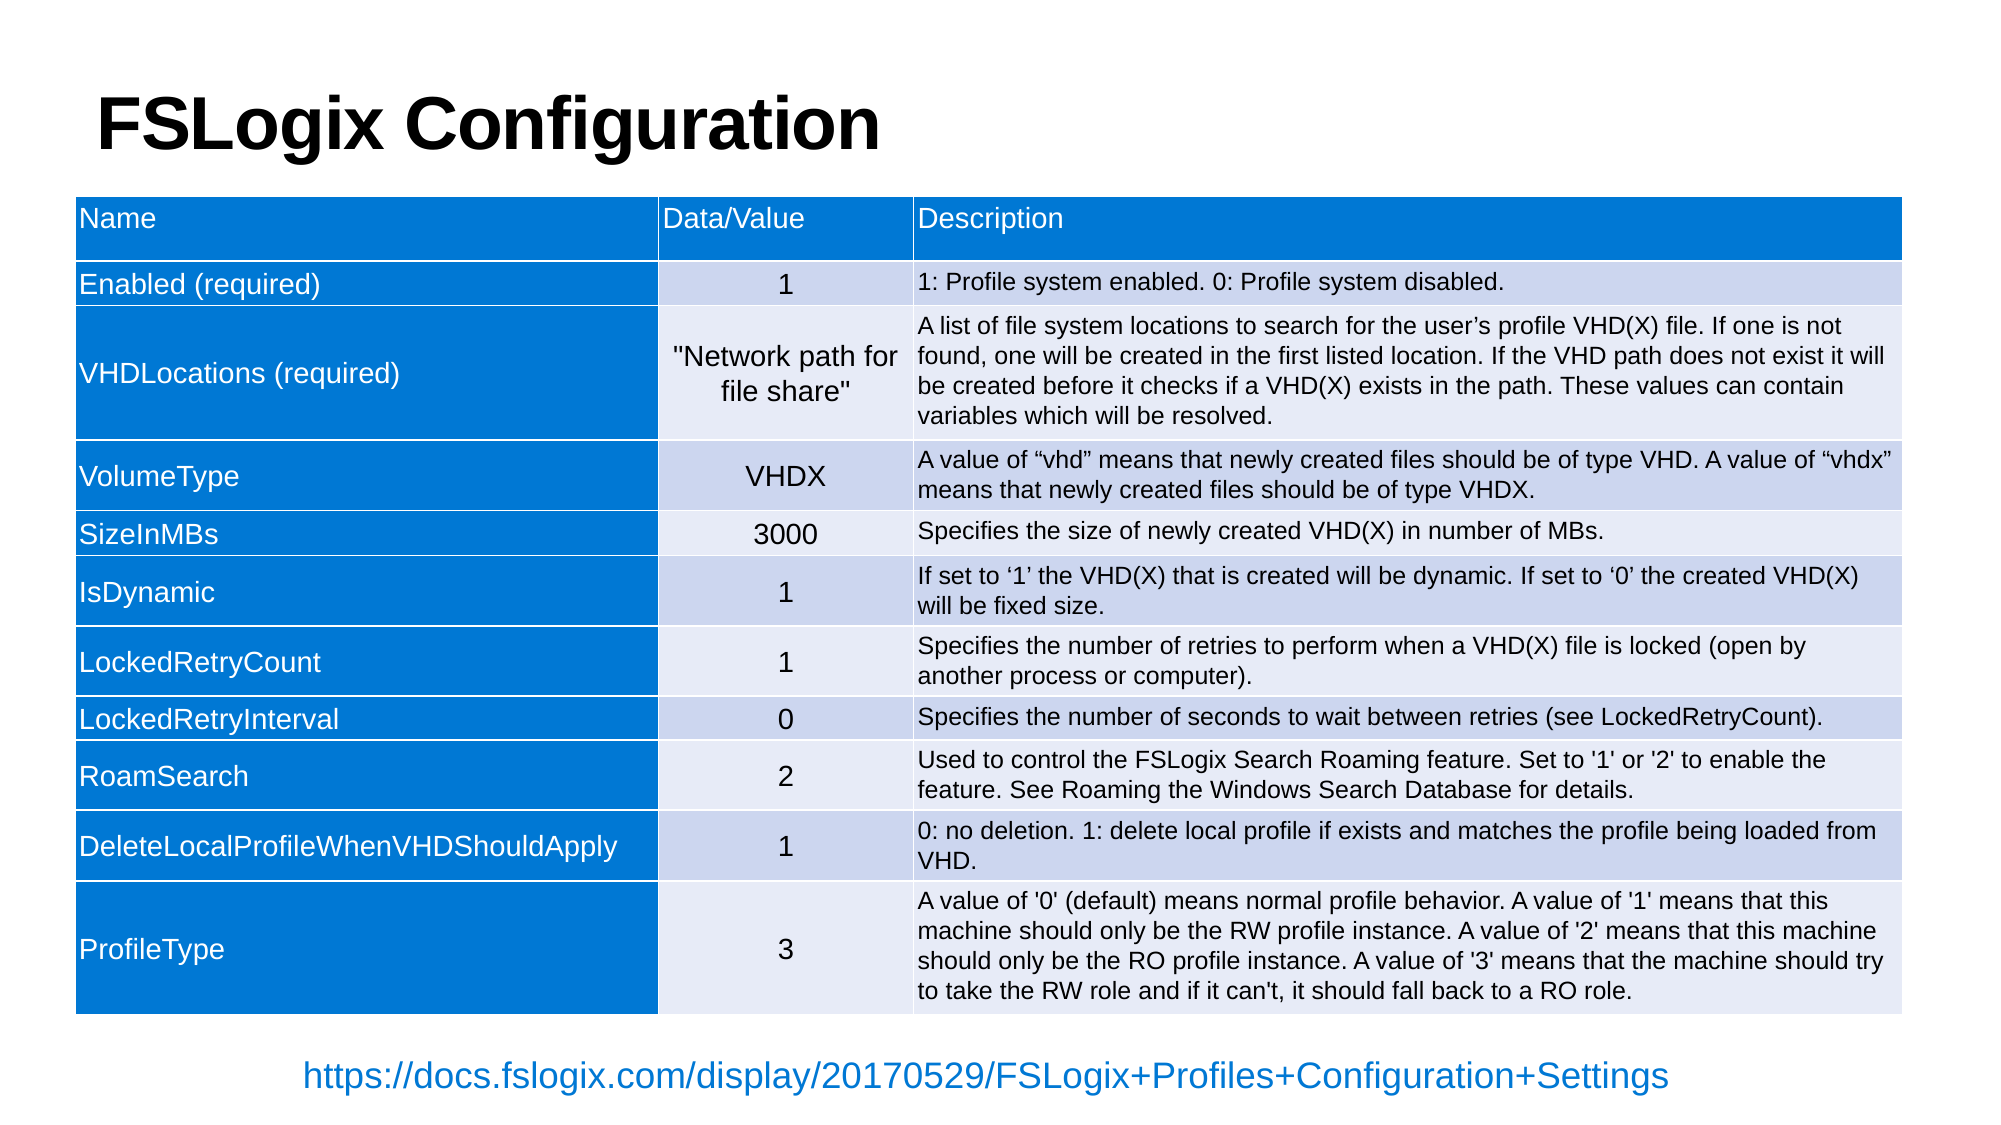

# FSLogix Configuration
| Name | Data/Value | Description |
| --- | --- | --- |
| Enabled (required) | 1 | 1: Profile system enabled. 0: Profile system disabled. |
| VHDLocations (required) | "Network path for file share" | A list of file system locations to search for the user’s profile VHD(X) file. If one is not found, one will be created in the first listed location. If the VHD path does not exist it will be created before it checks if a VHD(X) exists in the path. These values can contain variables which will be resolved. |
| VolumeType | VHDX | A value of “vhd” means that newly created files should be of type VHD. A value of “vhdx” means that newly created files should be of type VHDX. |
| SizeInMBs | 3000 | Specifies the size of newly created VHD(X) in number of MBs. |
| IsDynamic | 1 | If set to ‘1’ the VHD(X) that is created will be dynamic. If set to ‘0’ the created VHD(X) will be fixed size. |
| LockedRetryCount | 1 | Specifies the number of retries to perform when a VHD(X) file is locked (open by another process or computer). |
| LockedRetryInterval | 0 | Specifies the number of seconds to wait between retries (see LockedRetryCount). |
| RoamSearch | 2 | Used to control the FSLogix Search Roaming feature. Set to '1' or '2' to enable the feature. See Roaming the Windows Search Database for details. |
| DeleteLocalProfileWhenVHDShouldApply | 1 | 0: no deletion. 1: delete local profile if exists and matches the profile being loaded from VHD. |
| ProfileType | 3 | A value of '0' (default) means normal profile behavior. A value of '1' means that this machine should only be the RW profile instance. A value of '2' means that this machine should only be the RO profile instance. A value of '3' means that the machine should try to take the RW role and if it can't, it should fall back to a RO role. |

https://docs.fslogix.com/display/20170529/FSLogix+Profiles+Configuration+Settings